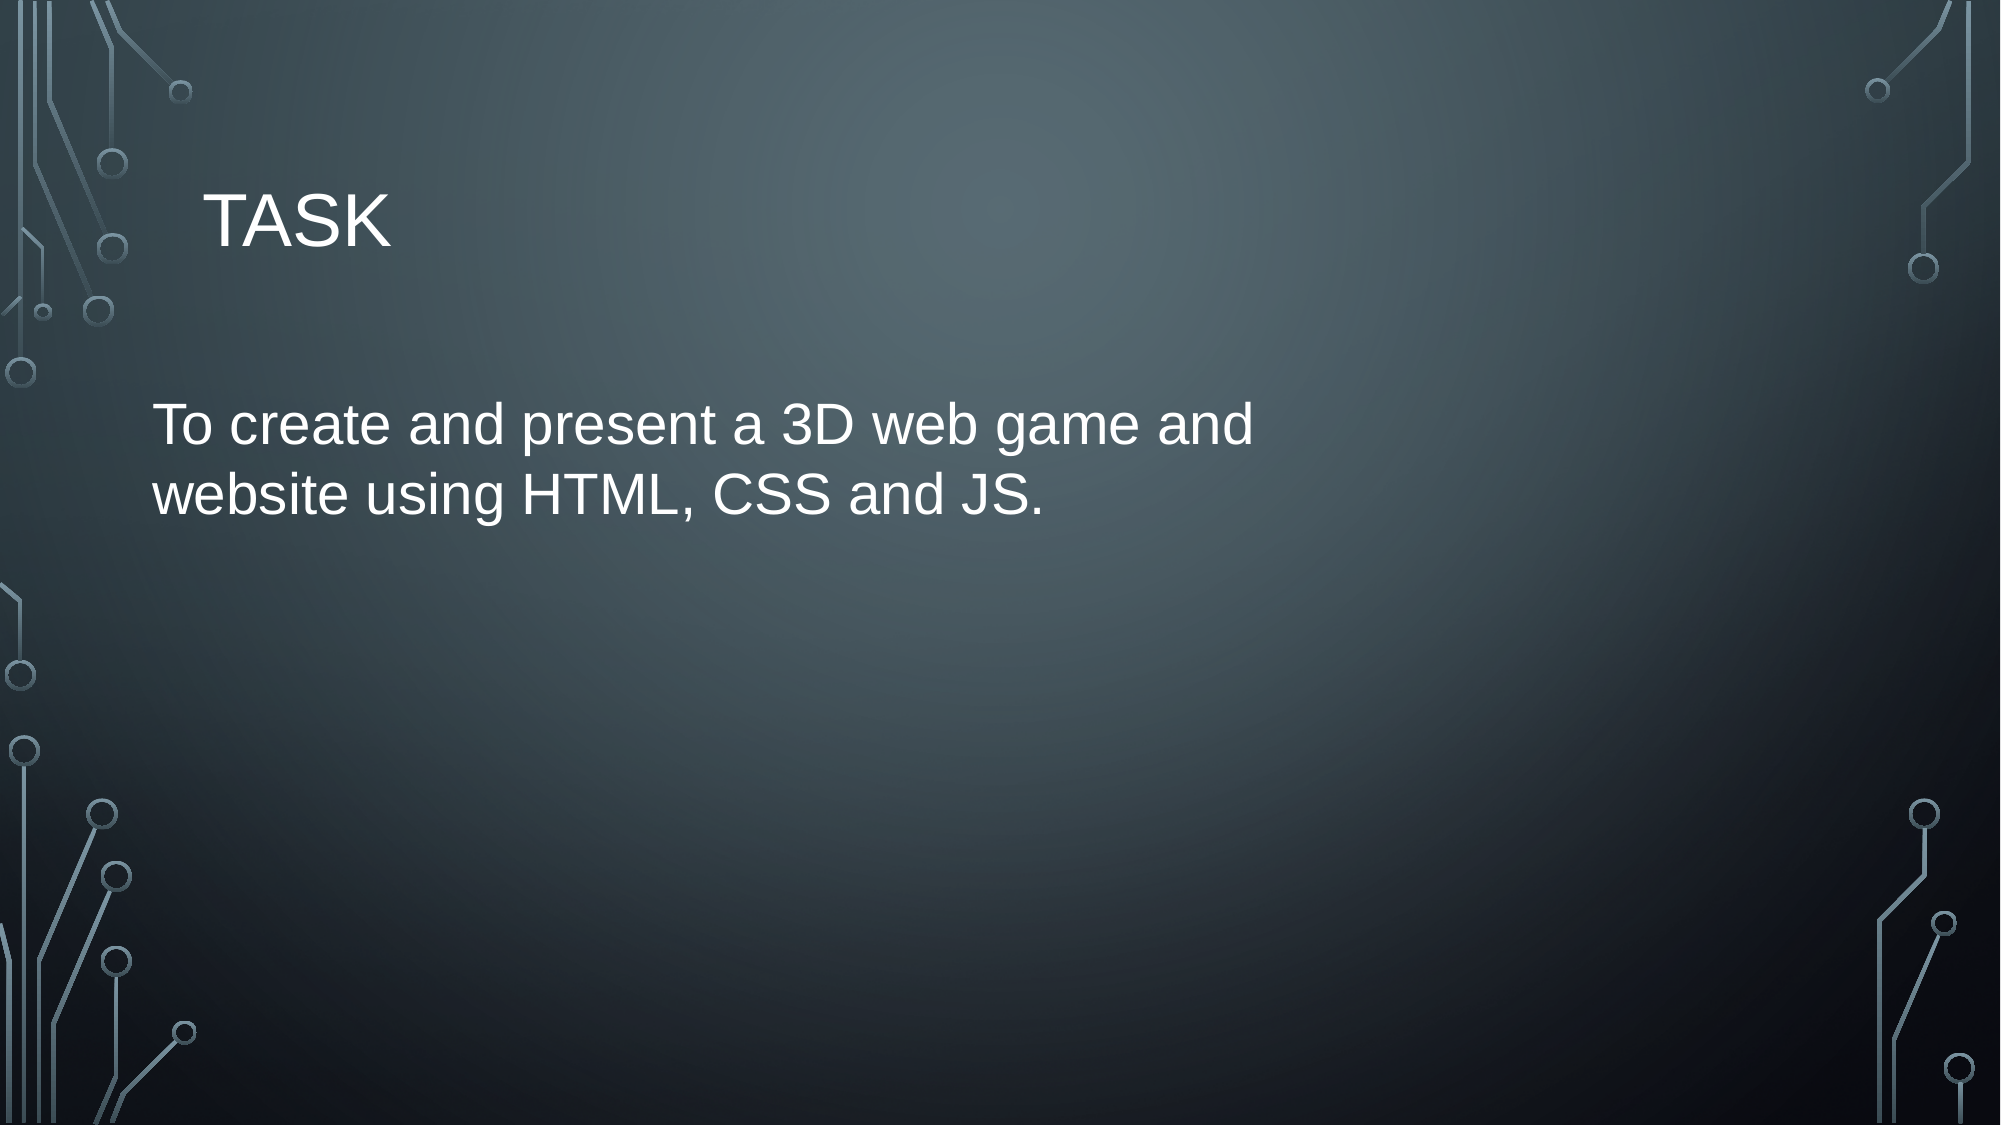

# Task
To create and present a 3D web game and website using HTML, CSS and JS.